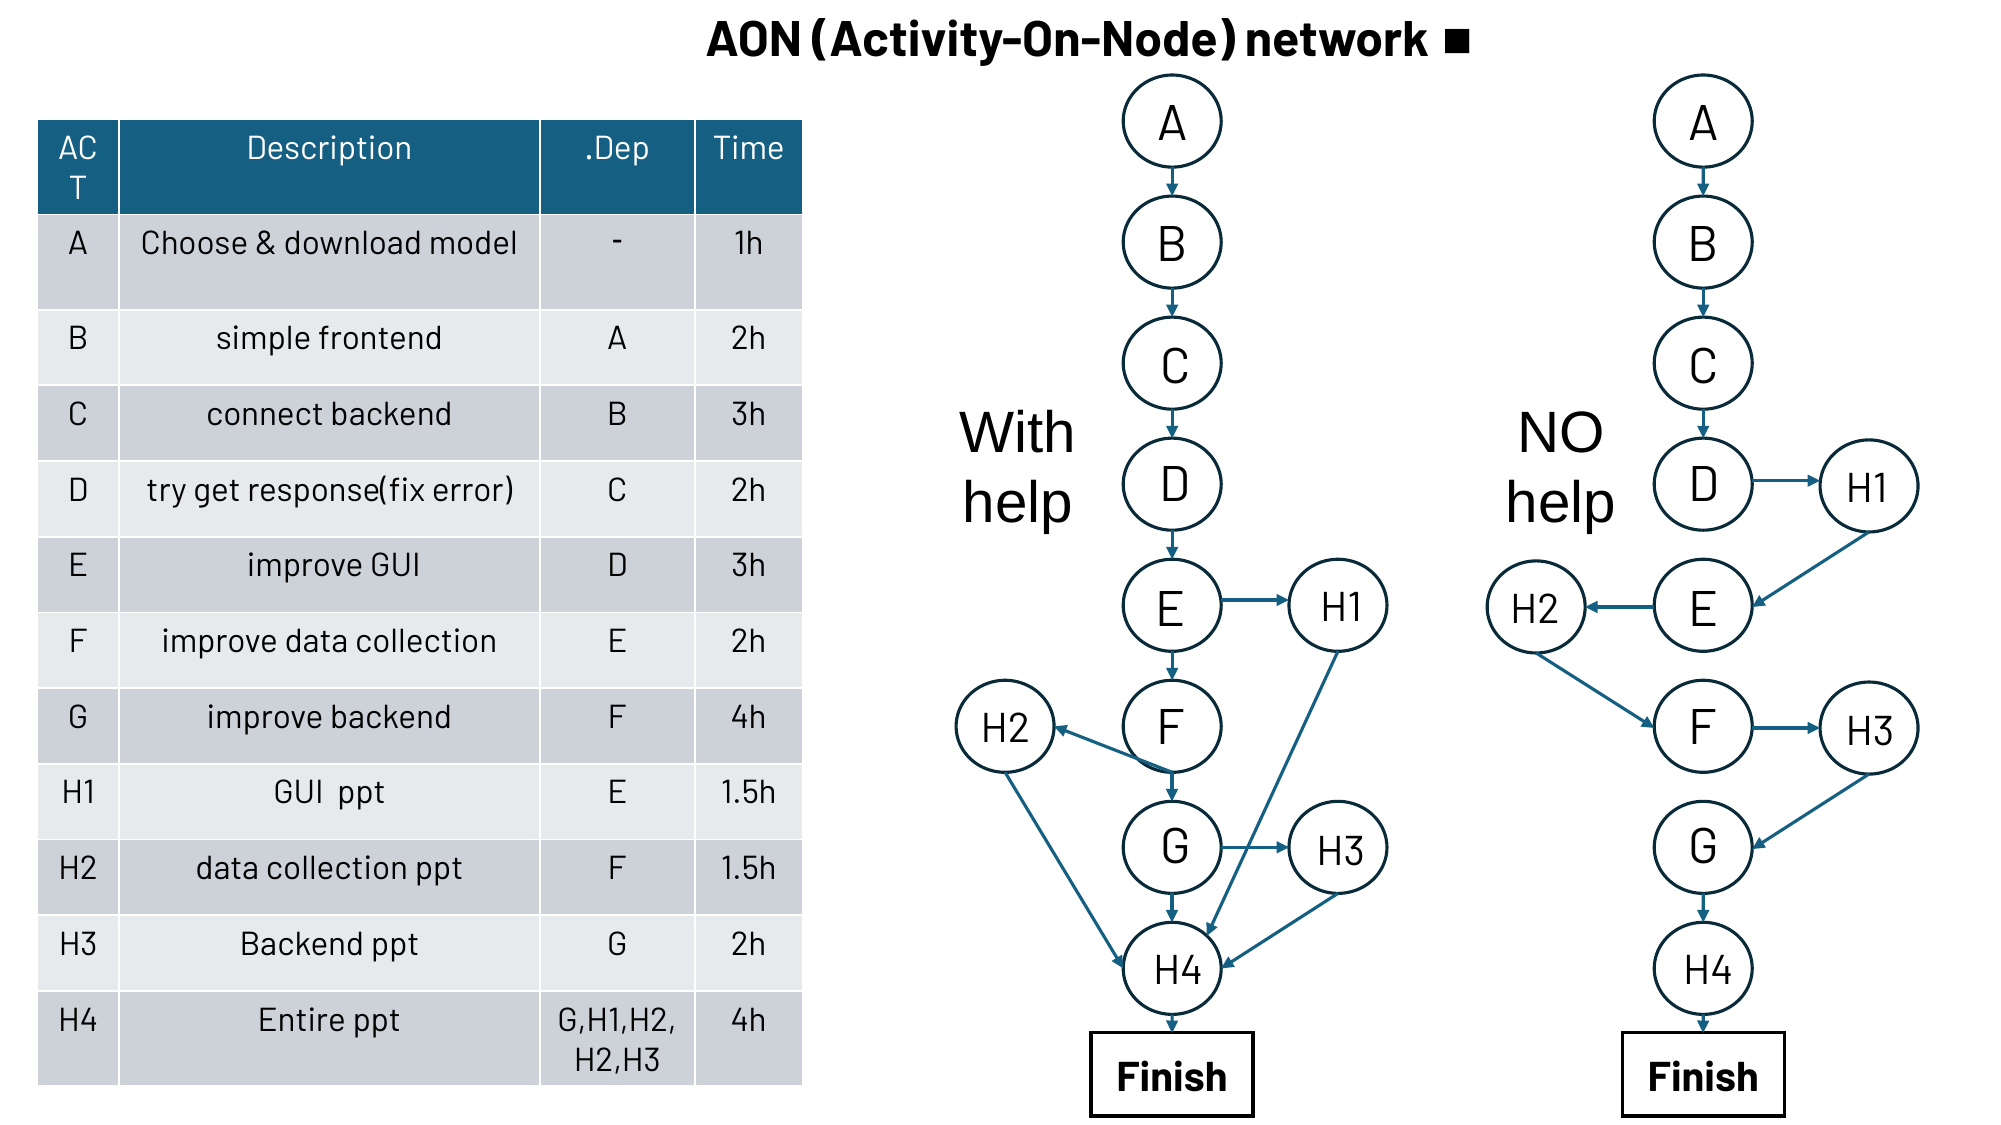

■ AON (Activity-On-Node) network

A
A
| ACT | Description | Dep. | Time |
| --- | --- | --- | --- |
| A | Choose & download model | - | 1h |
| B | simple frontend | A | 2h |
| C | connect backend | B | 3h |
| D | try get response(fix error) | C | 2h |
| E | improve GUI | D | 3h |
| F | improve data collection | E | 2h |
| G | improve backend | F | 4h |
| H1 | GUI ppt | E | 1.5h |
| H2 | data collection ppt | F | 1.5h |
| H3 | Backend ppt | G | 2h |
| H4 | Entire ppt | G,H1,H2,H2,H3 | 4h |

B
B

C
C
With
help

NO
help

D
D
H1

E
E
H1
H2

F
F
H2
H3

G
G
H3

H4
H4
Finish
Finish